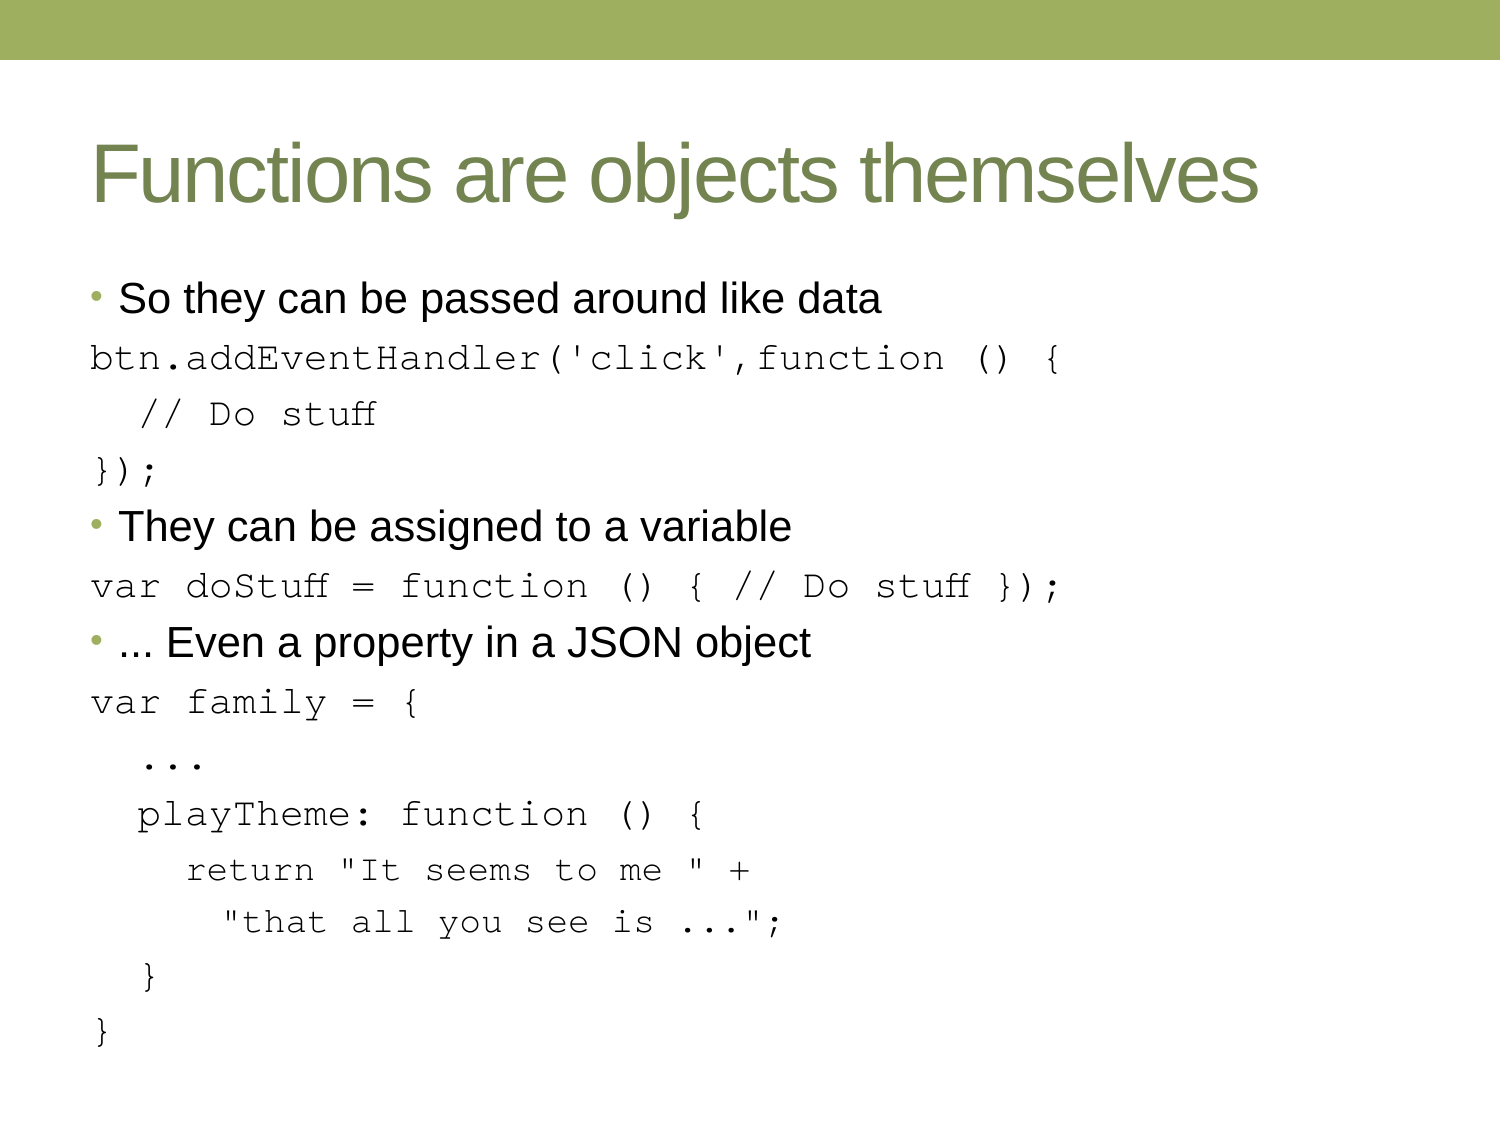

# Functions are objects themselves
So they can be passed around like data
btn.addEventHandler('click',function () {
  // Do stuff
});
They can be assigned to a variable
var doStuff = function () { // Do stuff });
... Even a property in a JSON object
var family = {
  ...
  playTheme: function () {
    return "It seems to me " +
      "that all you see is ...";
  }
}